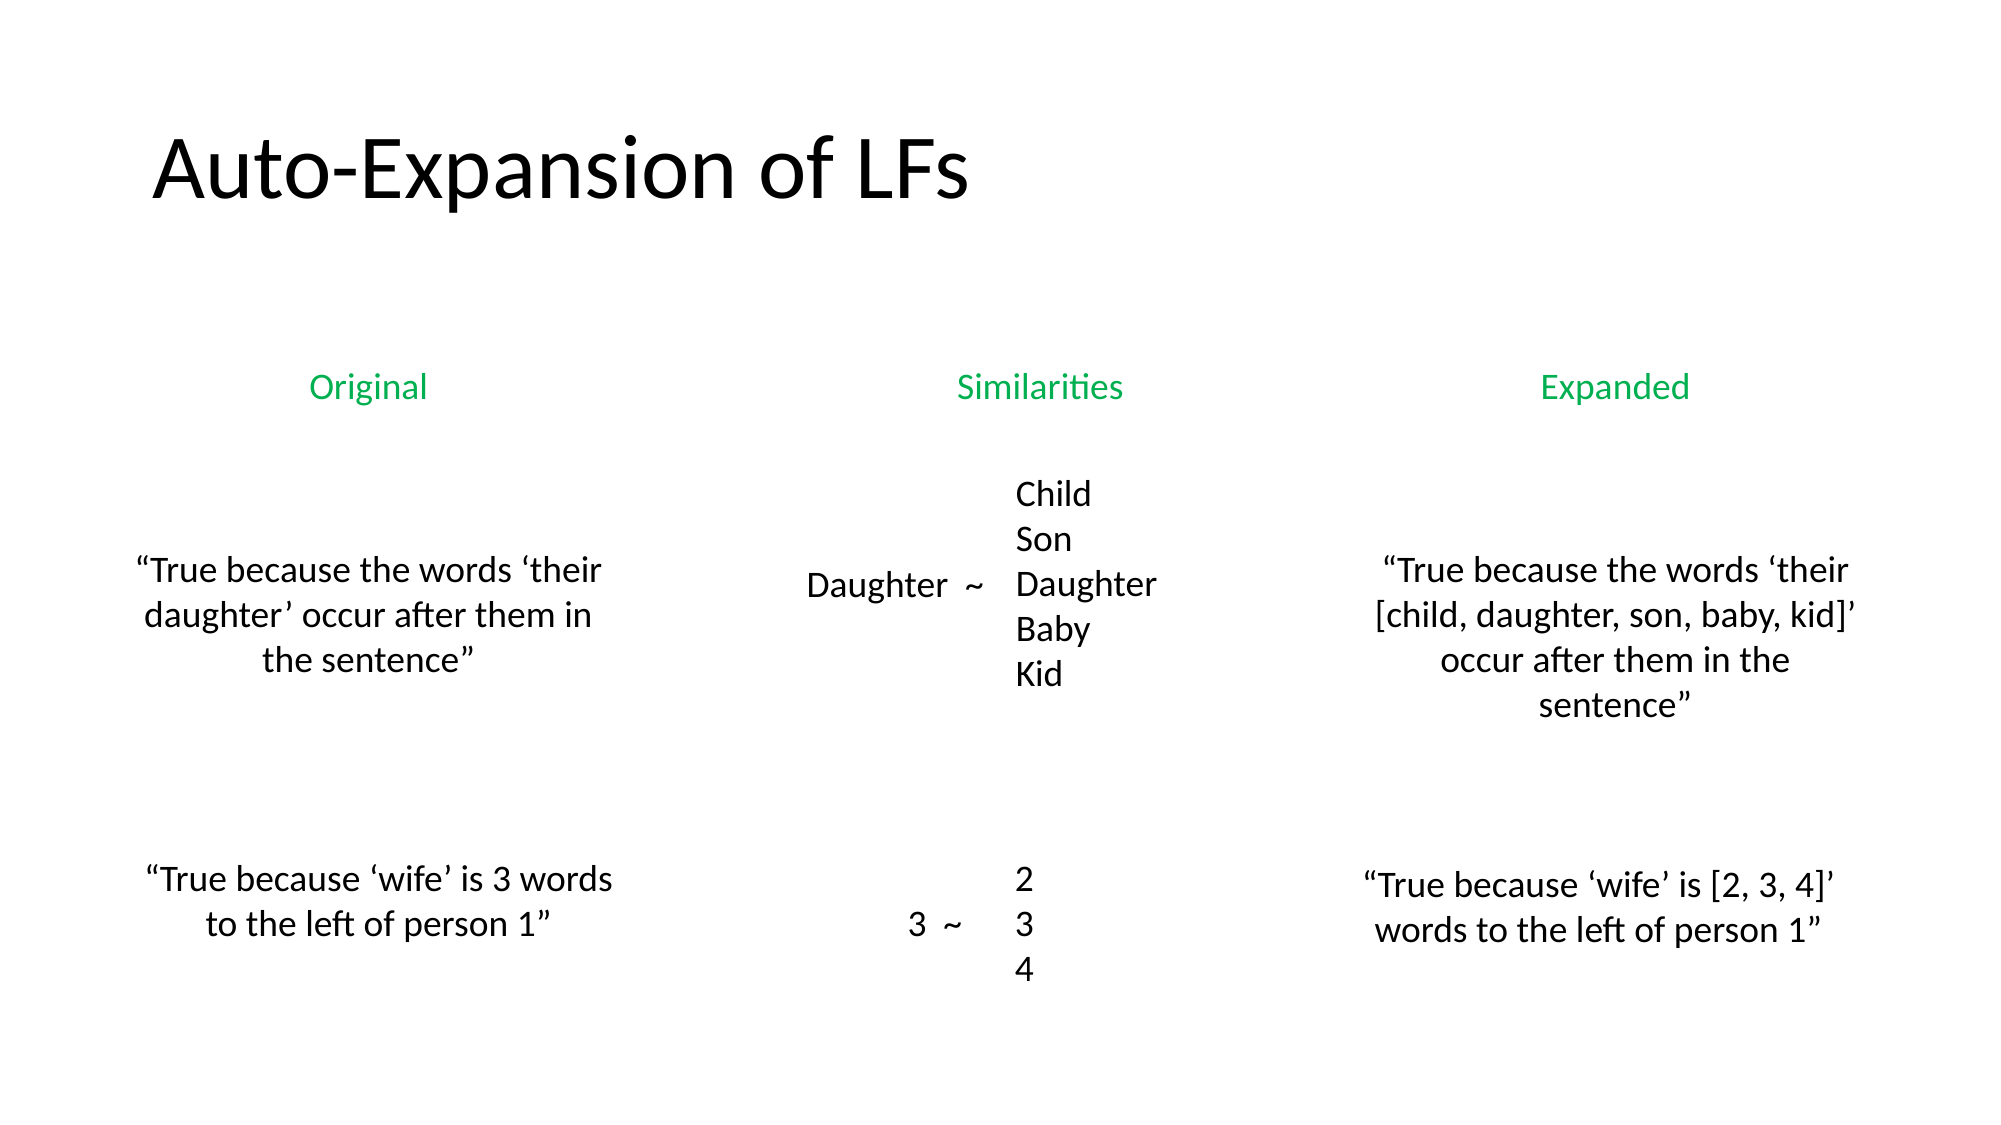

# Auto-Expansion of LFs
Similarities
Expanded
Original
Child
Son
Daughter
Baby
Kid
“True because the words ‘their daughter’ occur after them in the sentence”
“True because the words ‘their [child, daughter, son, baby, kid]’ occur after them in the sentence”
Daughter  ~
“True because ‘wife’ is 3 words to the left of person 1”
2
3
4
“True because ‘wife’ is [2, 3, 4]’ words to the left of person 1”
3  ~